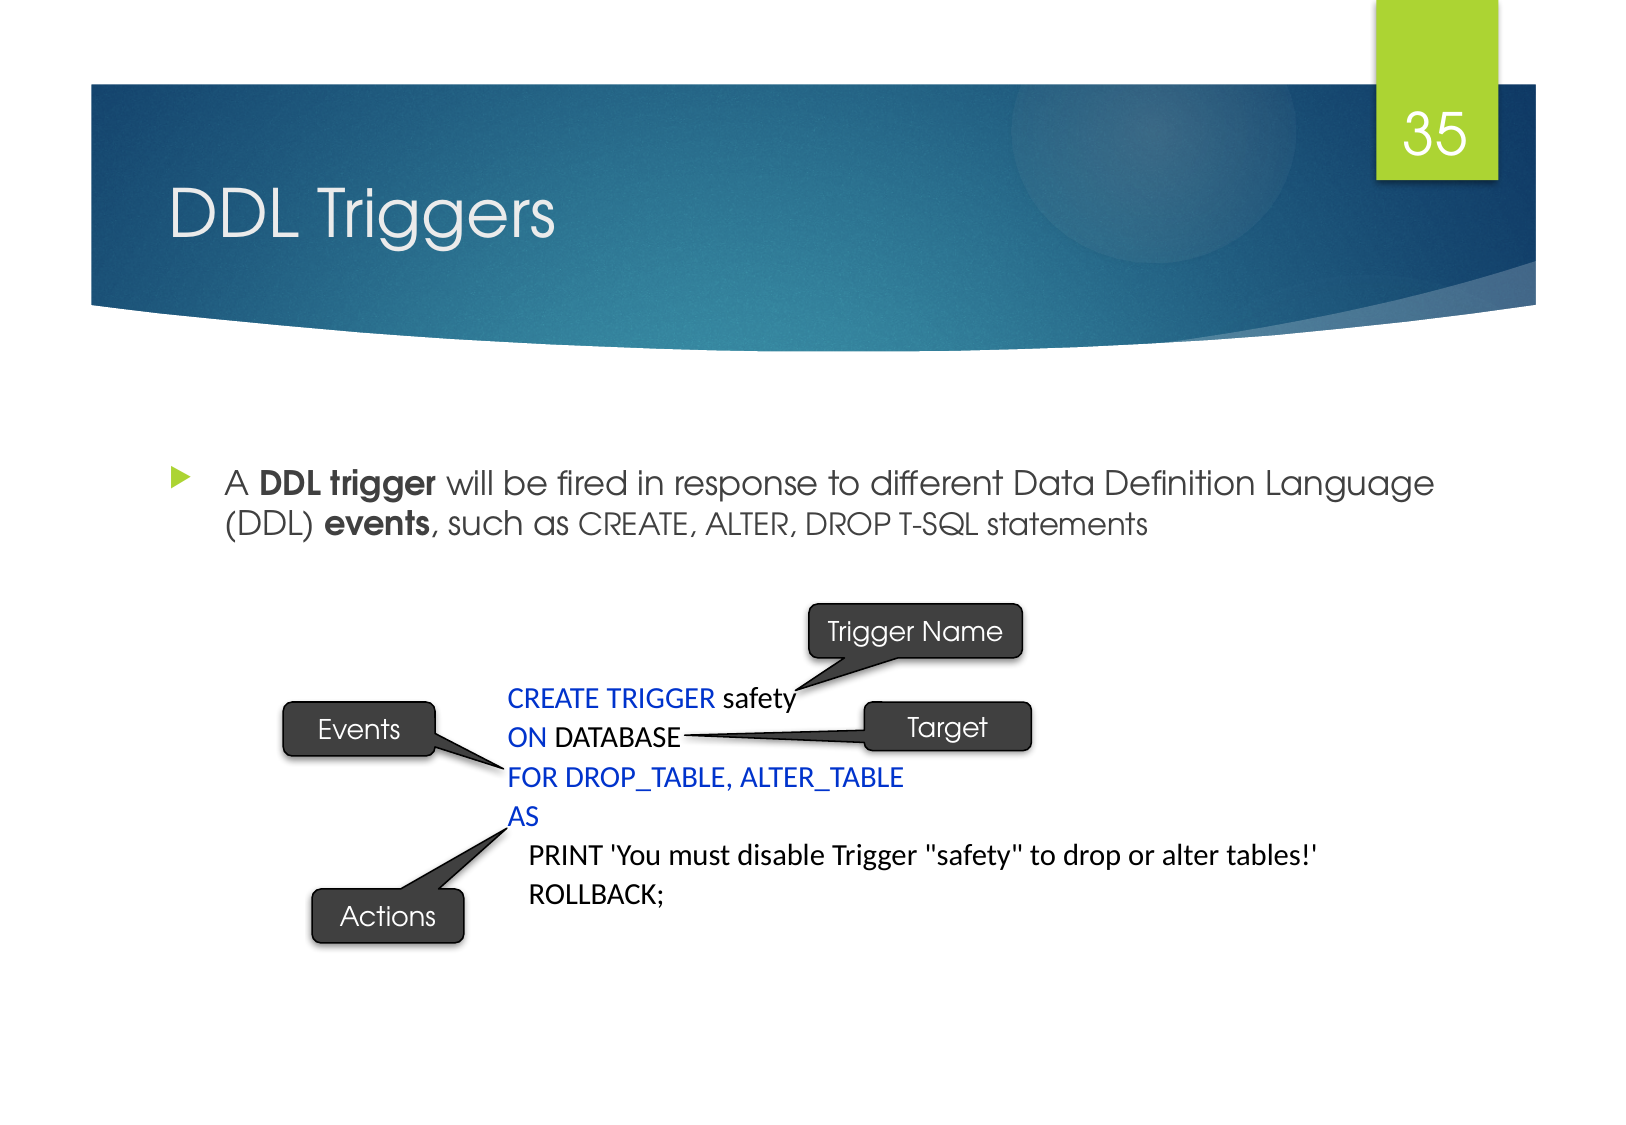

35
# DDL Triggers
A DDL trigger will be fired in response to different Data Definition Language (DDL) events, such as CREATE, ALTER, DROP T-SQL statements

Trigger Name
CREATE TRIGGER safety
ON DATABASE
FOR DROP_TABLE, ALTER_TABLE
AS
   PRINT 'You must disable Trigger "safety" to drop or alter tables!'
   ROLLBACK;
Events
Target
Actions